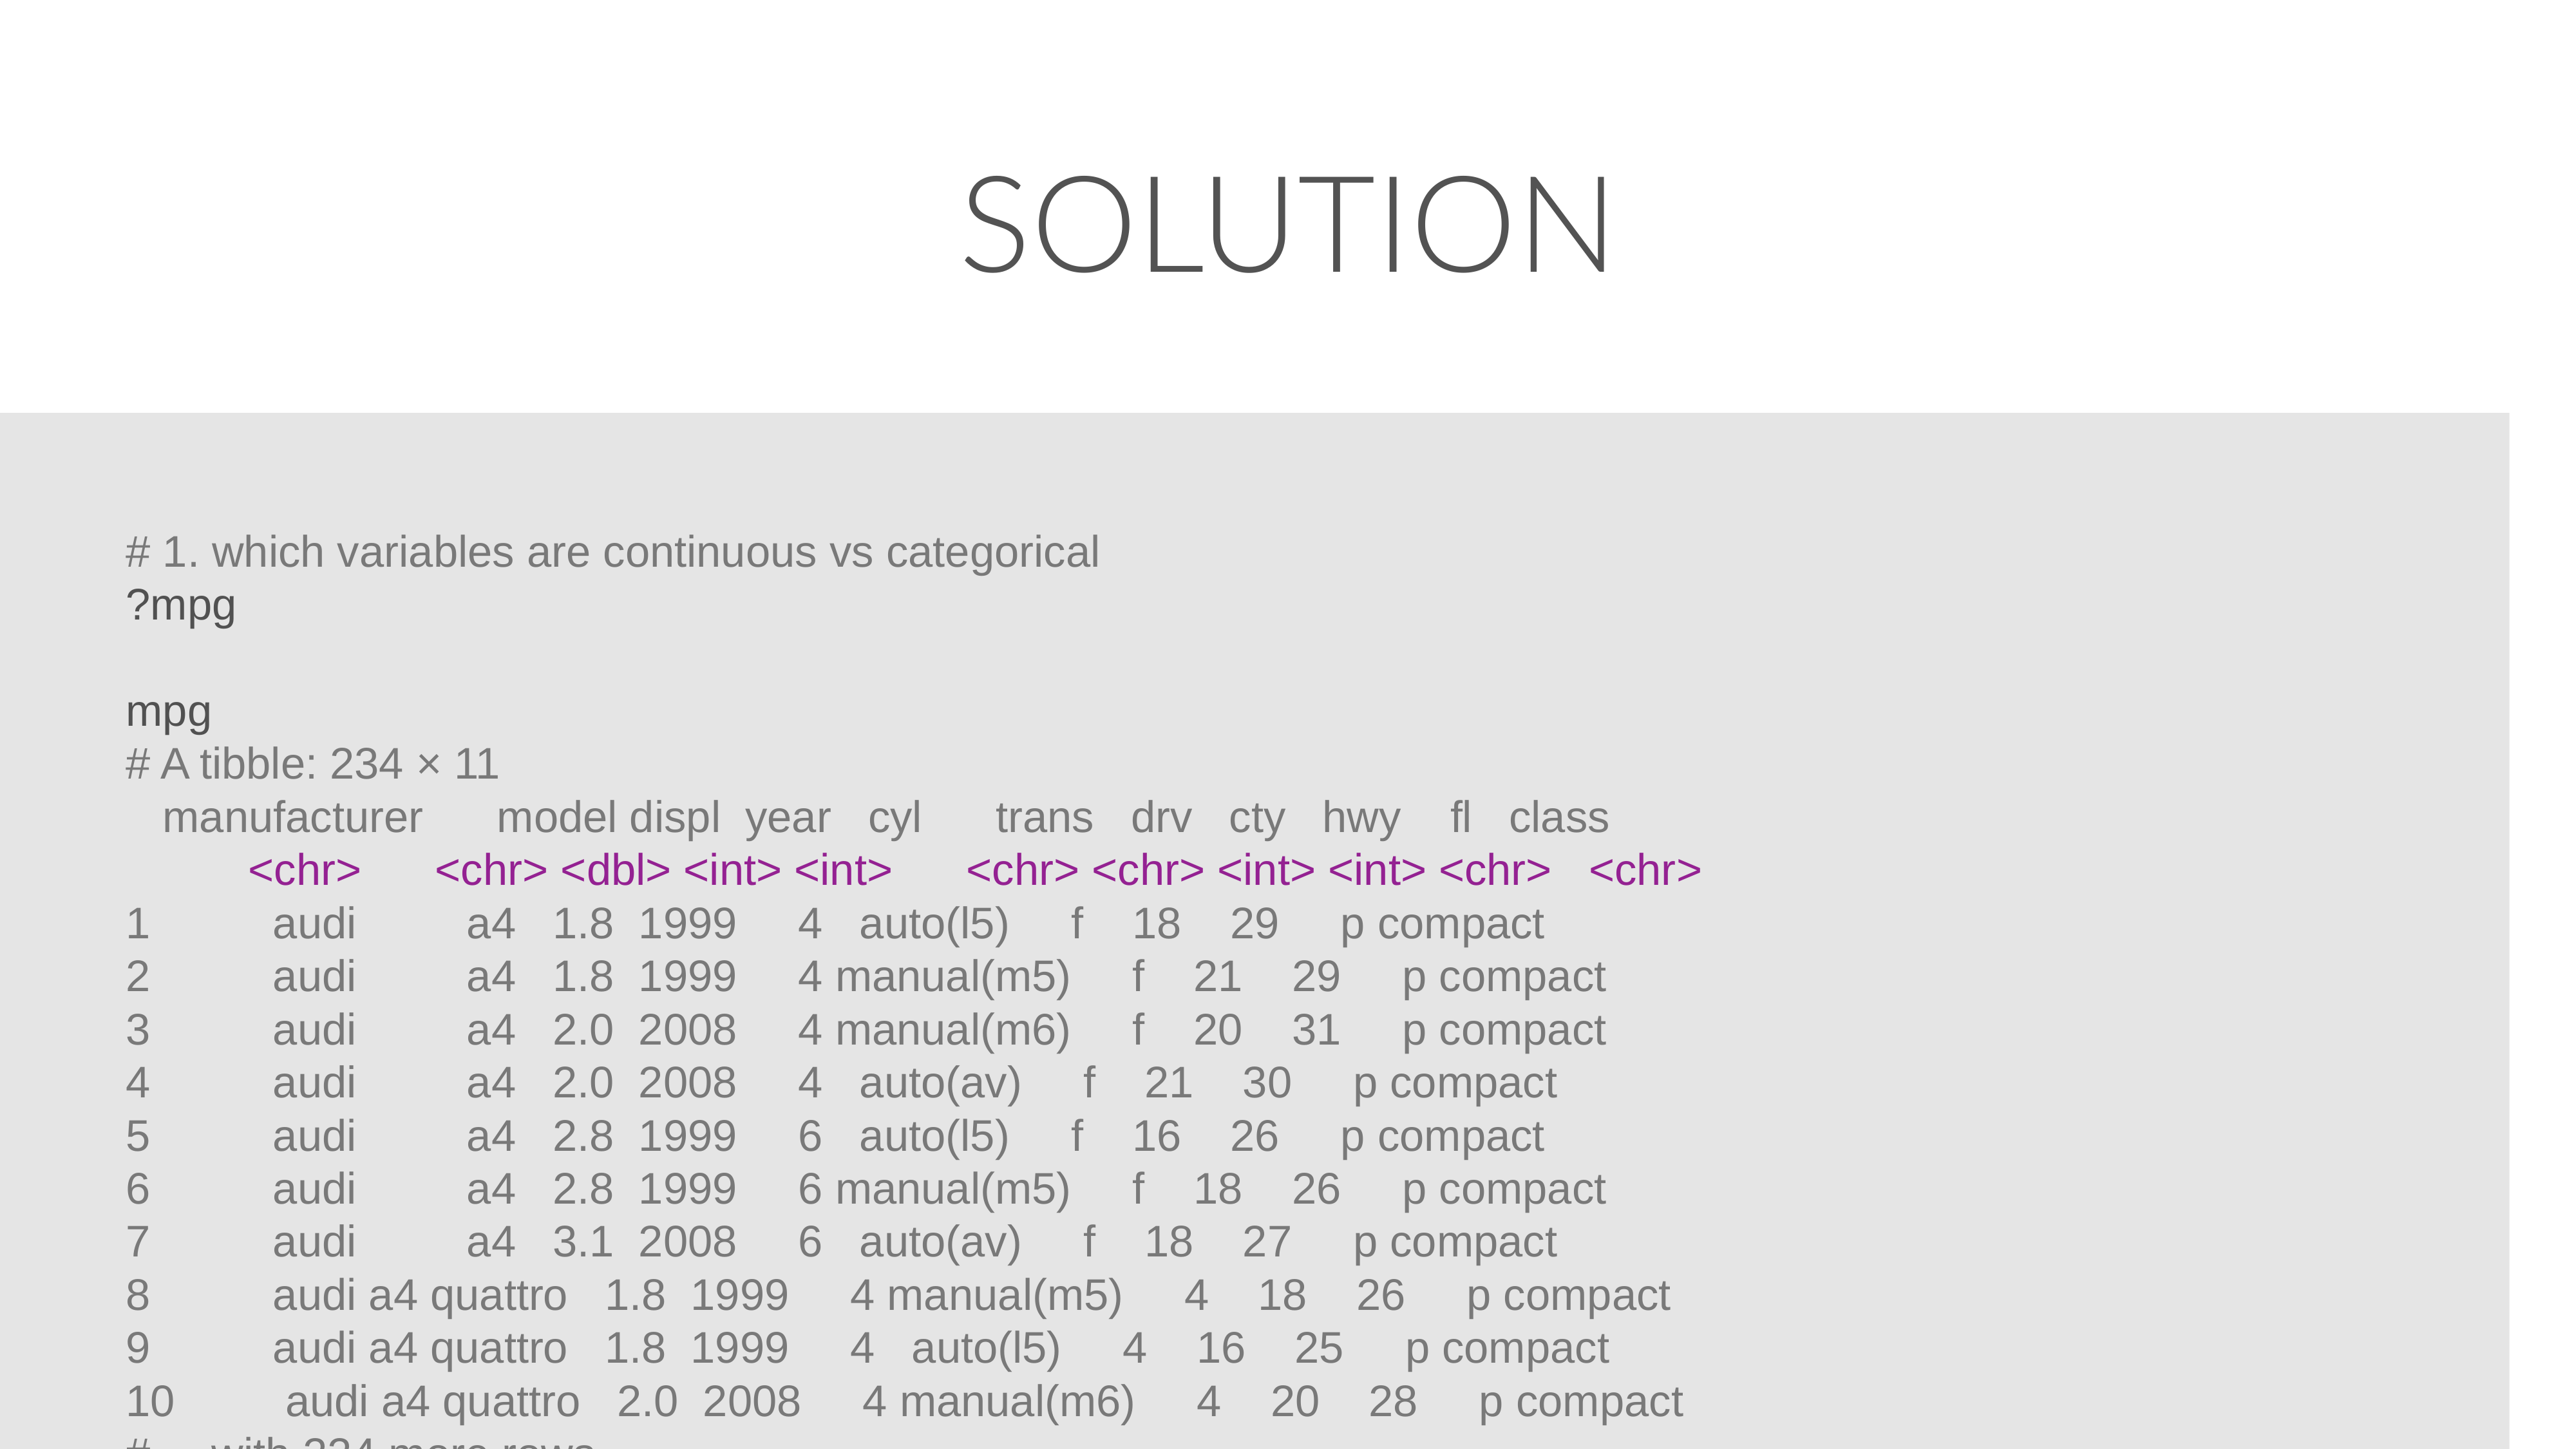

# Solution
# 1. which variables are continuous vs categorical
?mpg

mpg
# A tibble: 234 × 11
   manufacturer      model displ  year   cyl      trans   drv   cty   hwy    fl   class
          <chr>      <chr> <dbl> <int> <int>      <chr> <chr> <int> <int> <chr>   <chr>
1          audi         a4   1.8  1999     4   auto(l5)     f    18    29     p compact
2          audi         a4   1.8  1999     4 manual(m5)     f    21    29     p compact
3          audi         a4   2.0  2008     4 manual(m6)     f    20    31     p compact
4          audi         a4   2.0  2008     4   auto(av)     f    21    30     p compact
5          audi         a4   2.8  1999     6   auto(l5)     f    16    26     p compact
6          audi         a4   2.8  1999     6 manual(m5)     f    18    26     p compact
7          audi         a4   3.1  2008     6   auto(av)     f    18    27     p compact
8          audi a4 quattro   1.8  1999     4 manual(m5)     4    18    26     p compact
9          audi a4 quattro   1.8  1999     4   auto(l5)     4    16    25     p compact
10         audi a4 quattro   2.0  2008     4 manual(m6)     4    20    28     p compact
# ... with 224 more rows